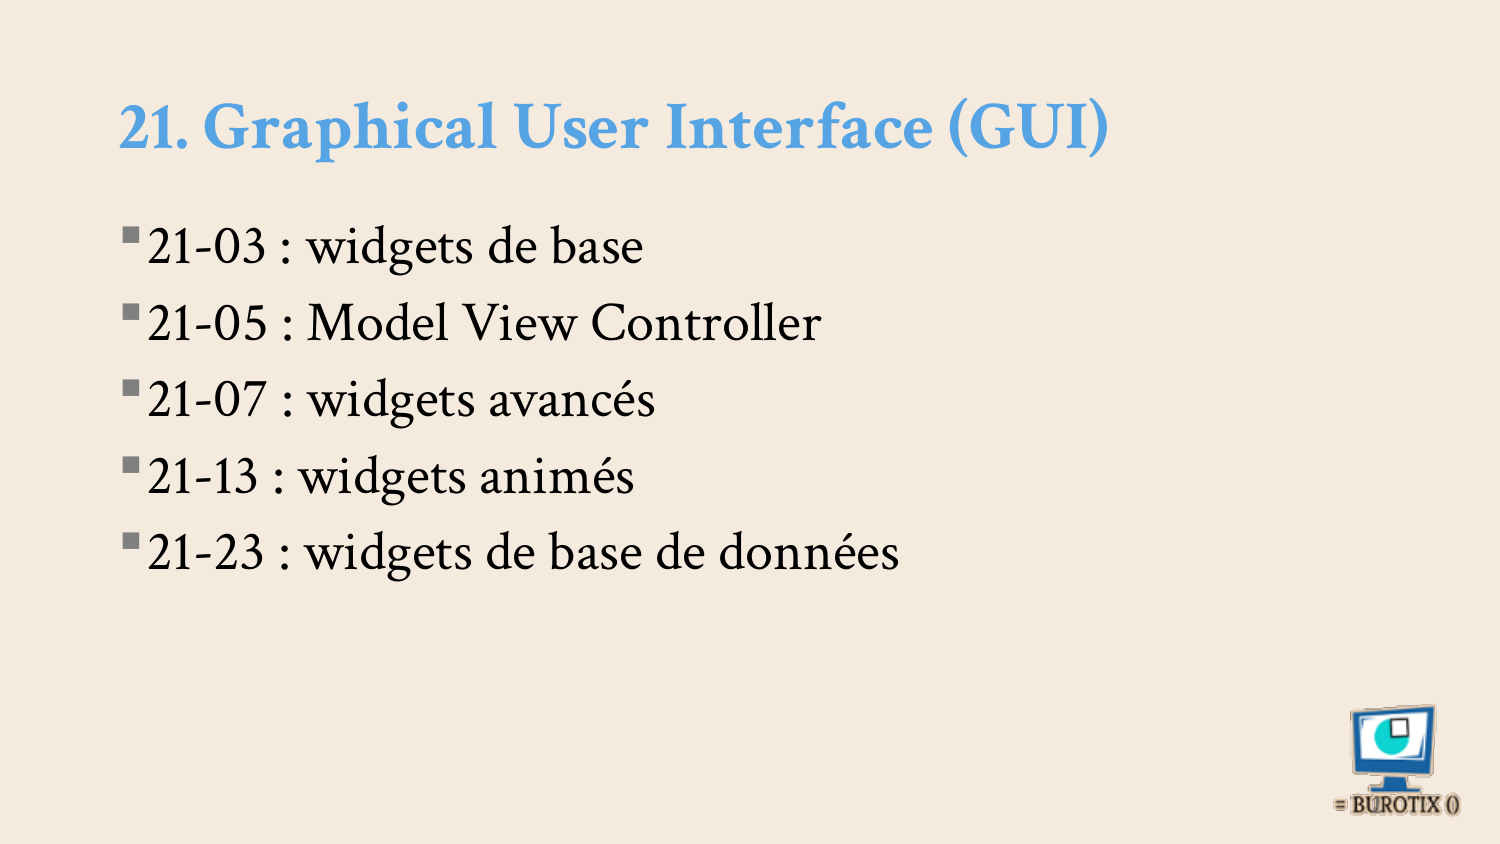

# 21. Graphical User Interface (GUI)
21-03 : widgets de base
21-05 : Model View Controller
21-07 : widgets avancés
21-13 : widgets animés
21-23 : widgets de base de données

2